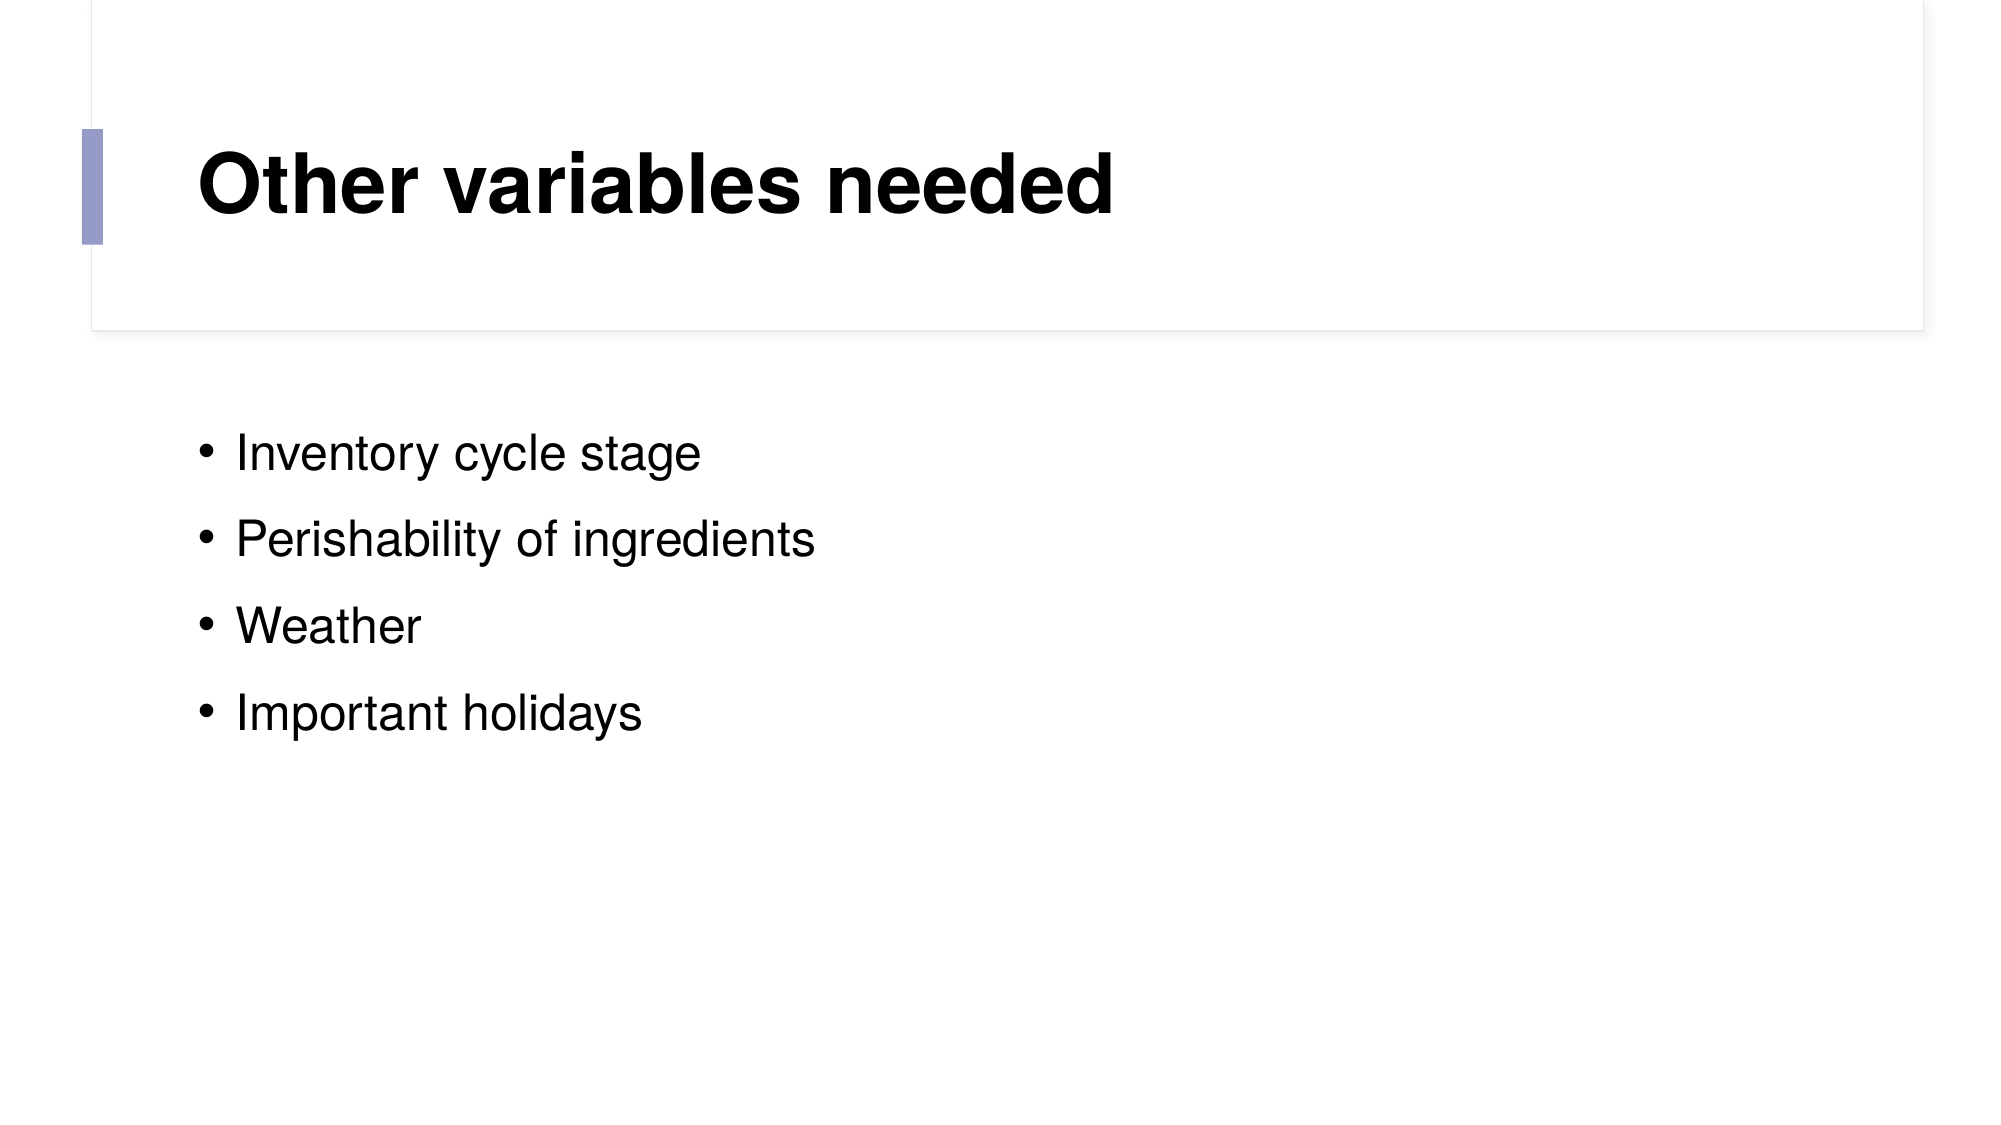

# Other variables needed
Inventory cycle stage
Perishability of ingredients
Weather
Important holidays